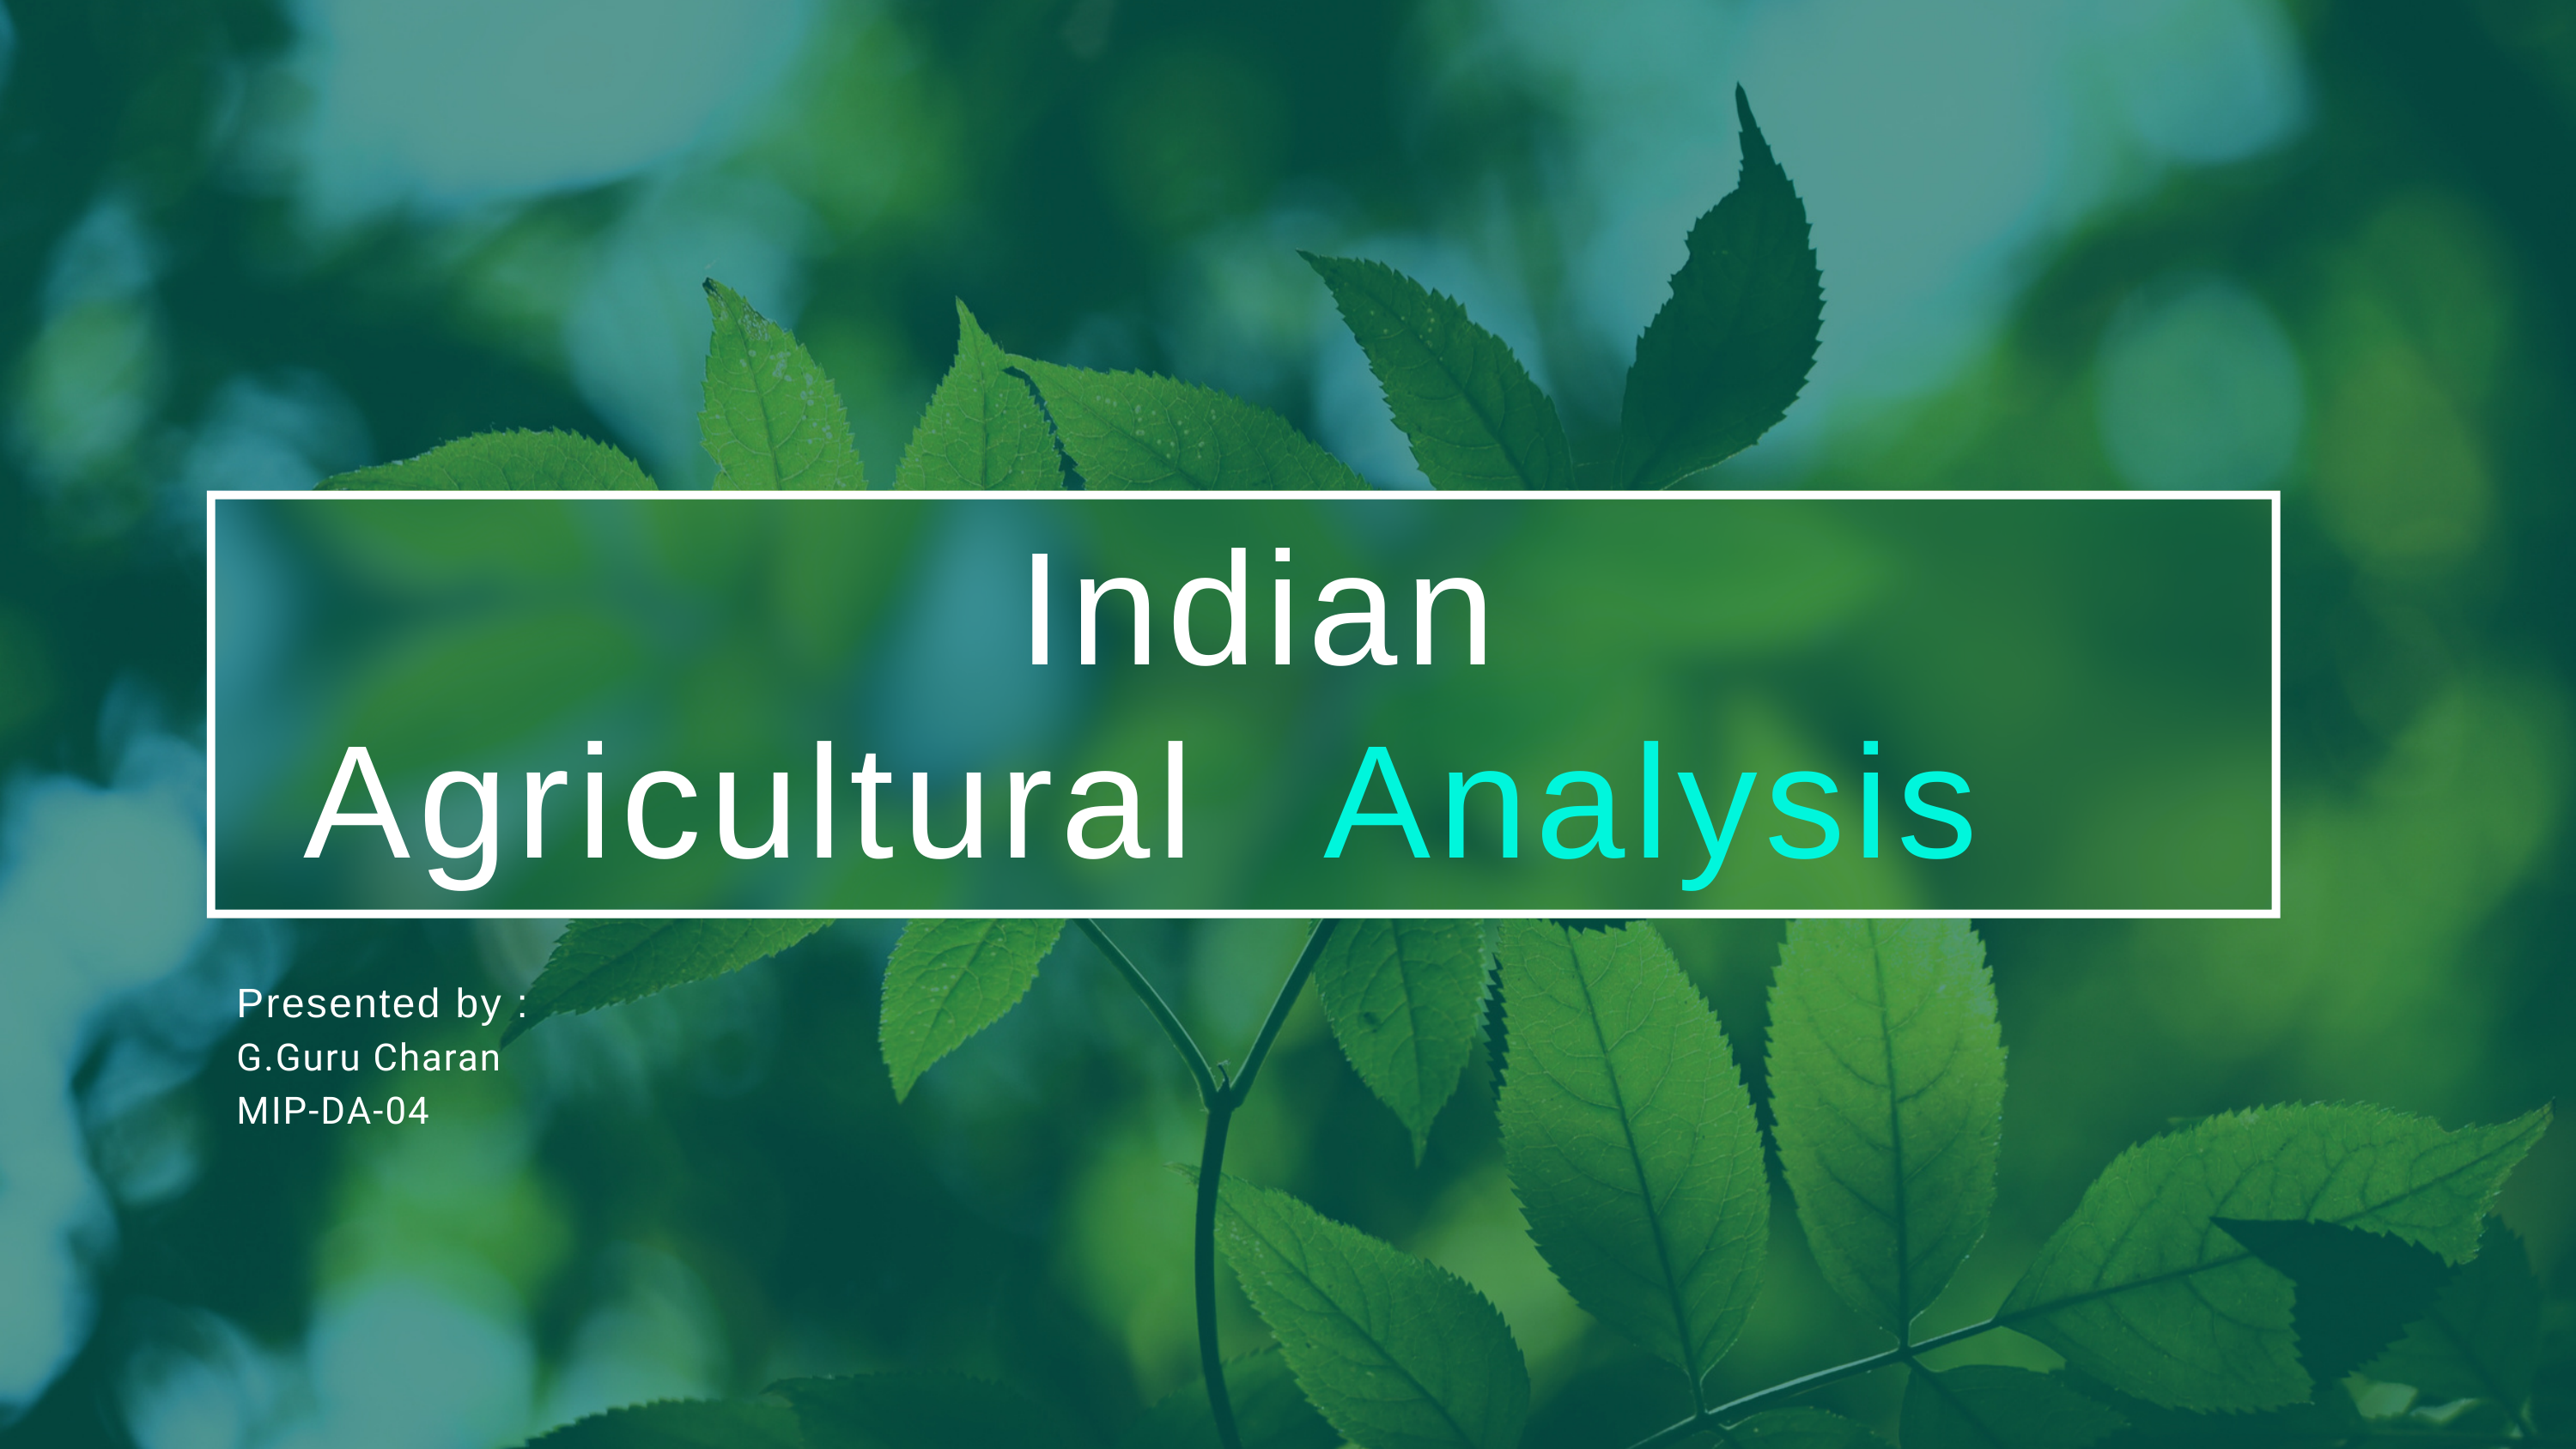

Indian

Agricultural
Analysis
Presented by :
G.Guru Charan
MIP-DA-04